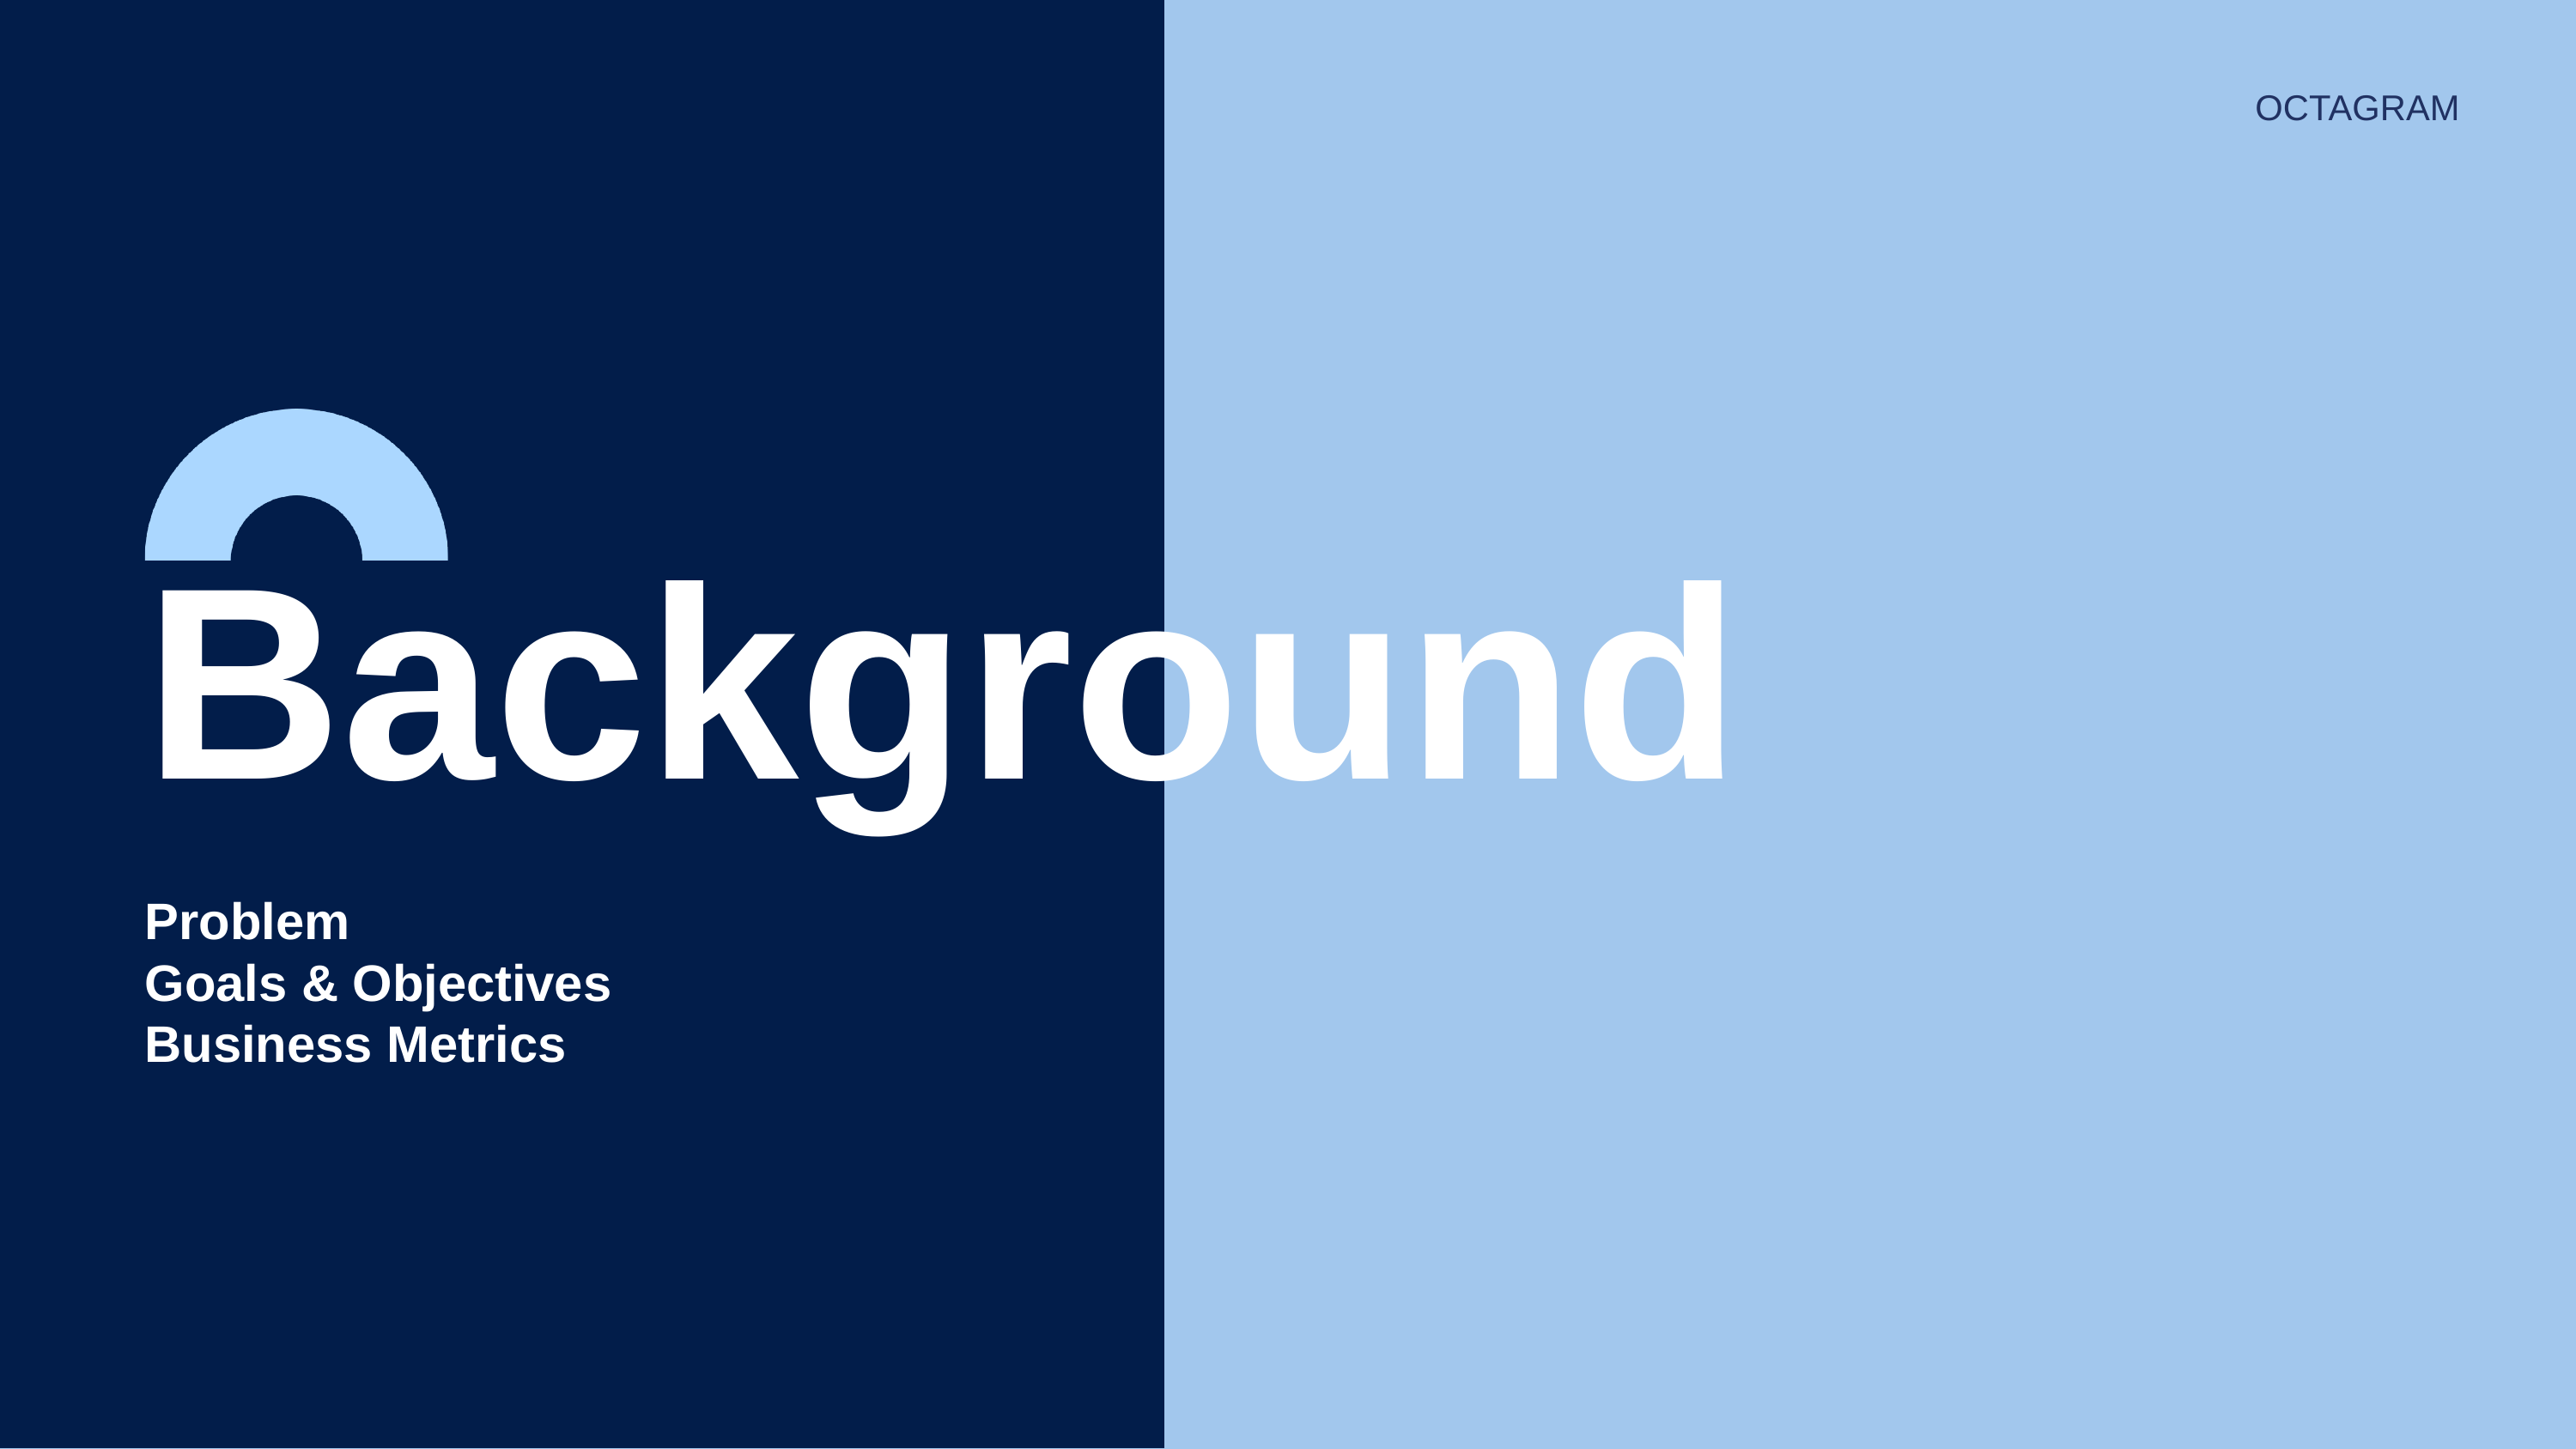

OCTAGRAM

Background
Problem
Goals & Objectives
Business Metrics